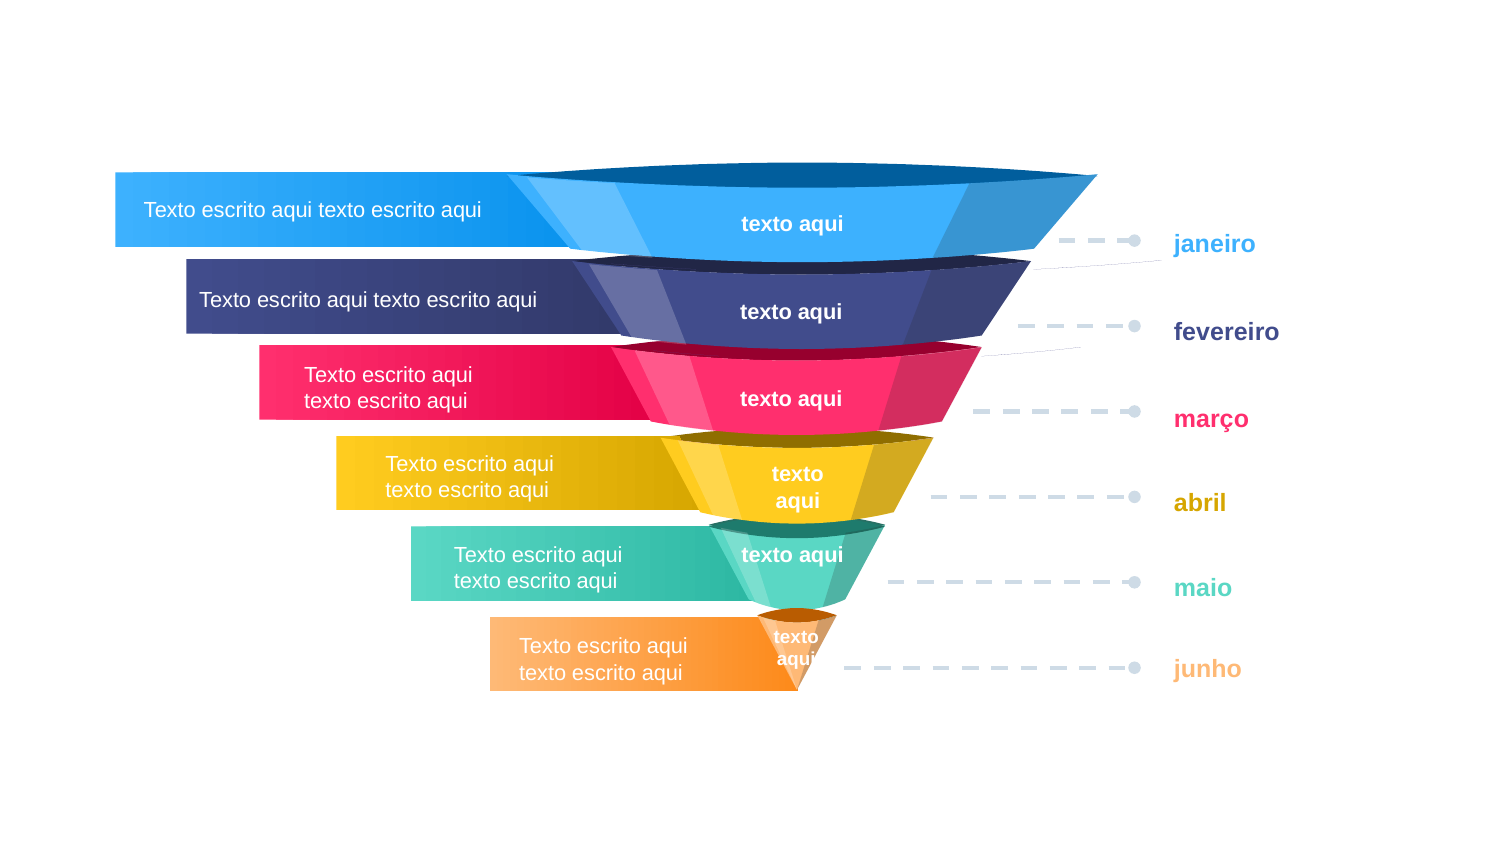

Texto escrito aqui texto escrito aqui
texto aqui
janeiro
Texto escrito aqui texto escrito aqui
texto aqui
fevereiro
Texto escrito aqui texto escrito aqui
texto aqui
março
Texto escrito aqui texto escrito aqui
texto aqui
abril
Texto escrito aqui texto escrito aqui
texto aqui

maio
texto aqui
Texto escrito aqui texto escrito aqui
junho